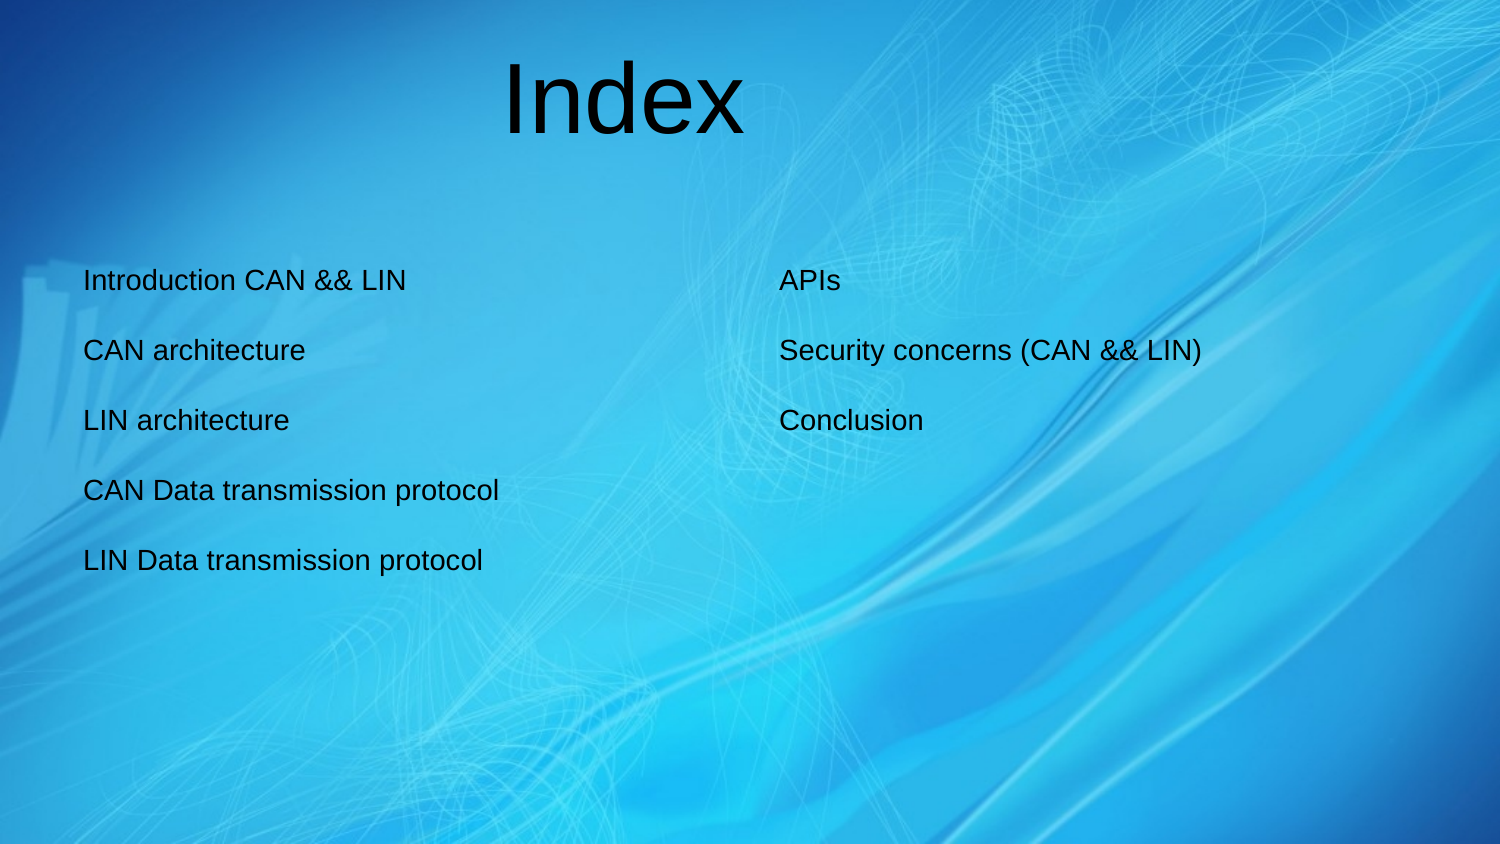

# Index
Introduction CAN && LIN

CAN architecture

LIN architecture

CAN Data transmission protocol

LIN Data transmission protocol

APIs

Security concerns (CAN && LIN)

Conclusion